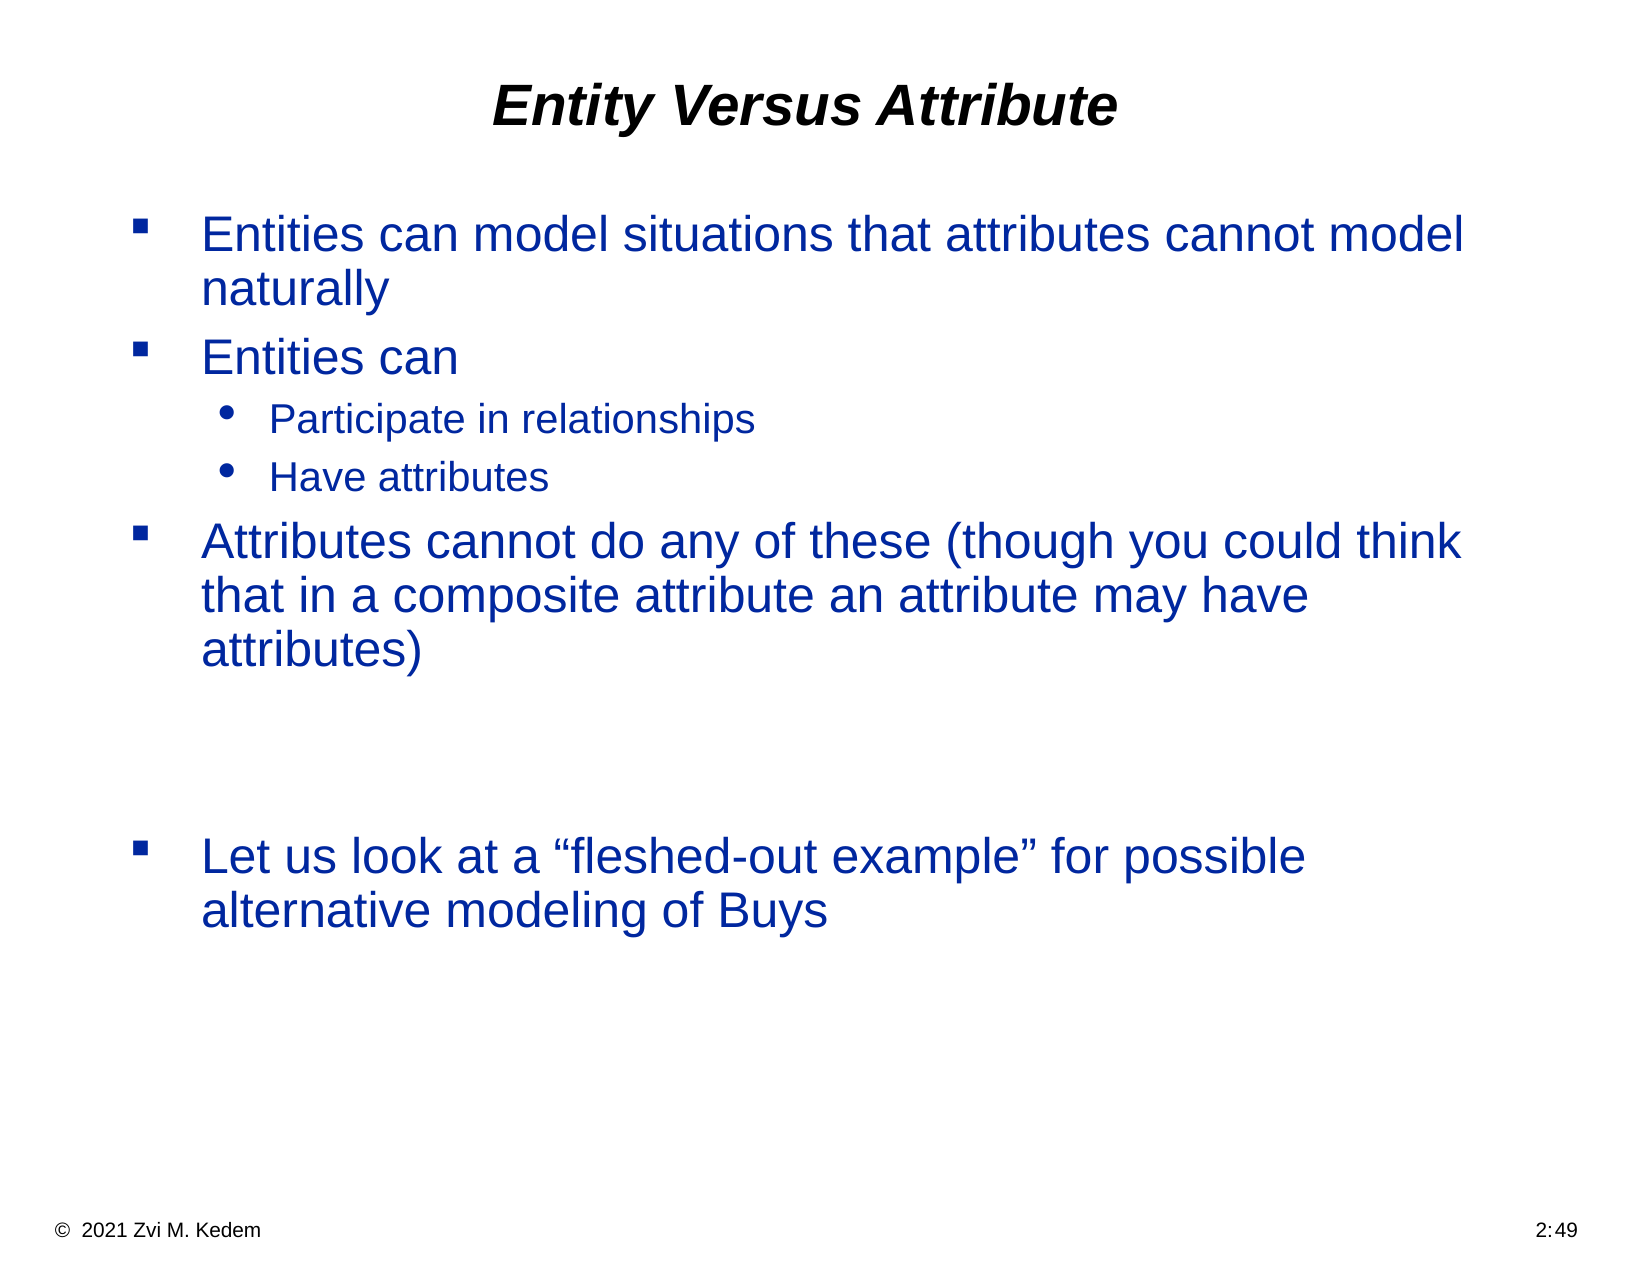

# Entity Versus Attribute
Entities can model situations that attributes cannot model naturally
Entities can
Participate in relationships
Have attributes
Attributes cannot do any of these (though you could think that in a composite attribute an attribute may have attributes)

Let us look at a “fleshed-out example” for possible alternative modeling of Buys